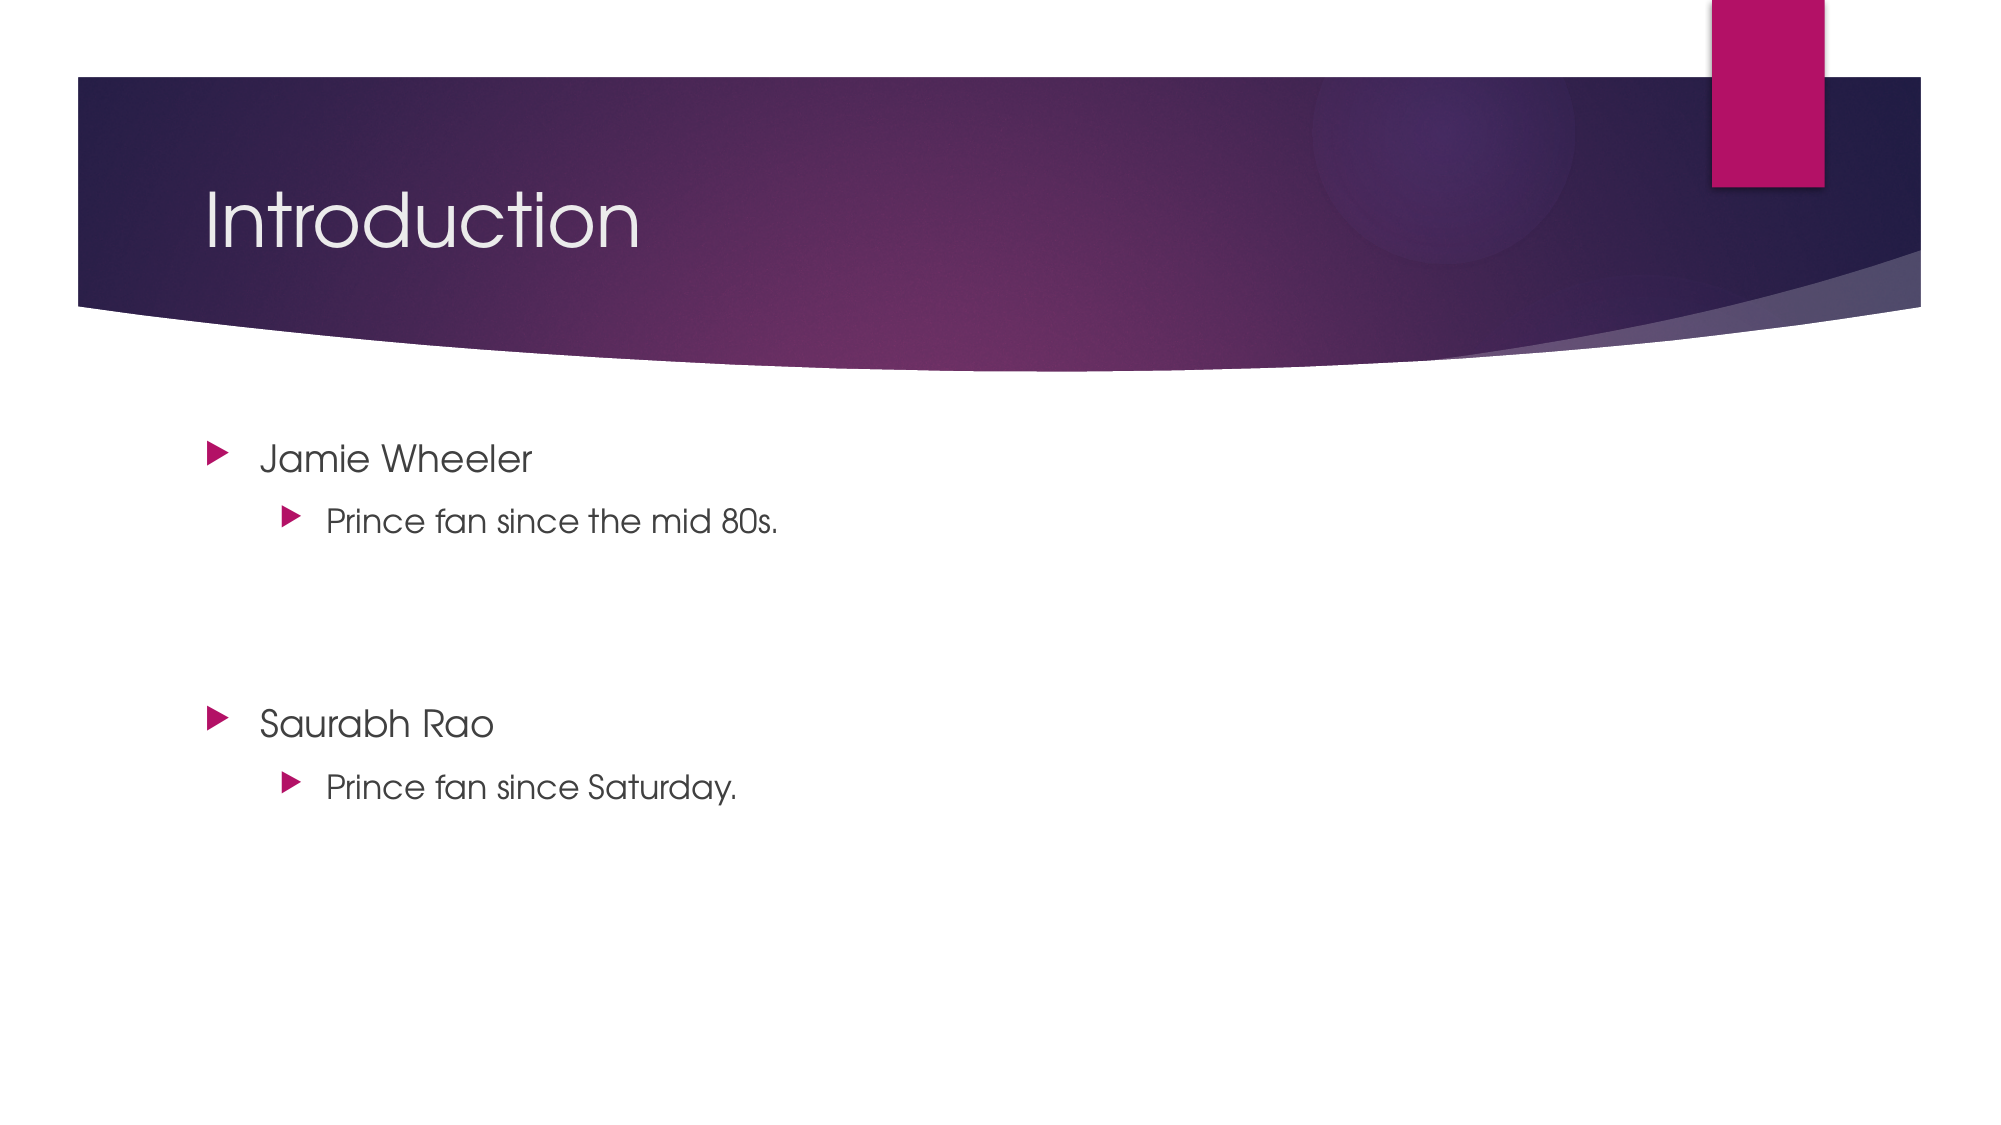

# Introduction
Jamie Wheeler
Prince fan since the mid 80s.

Saurabh Rao
Prince fan since Saturday.